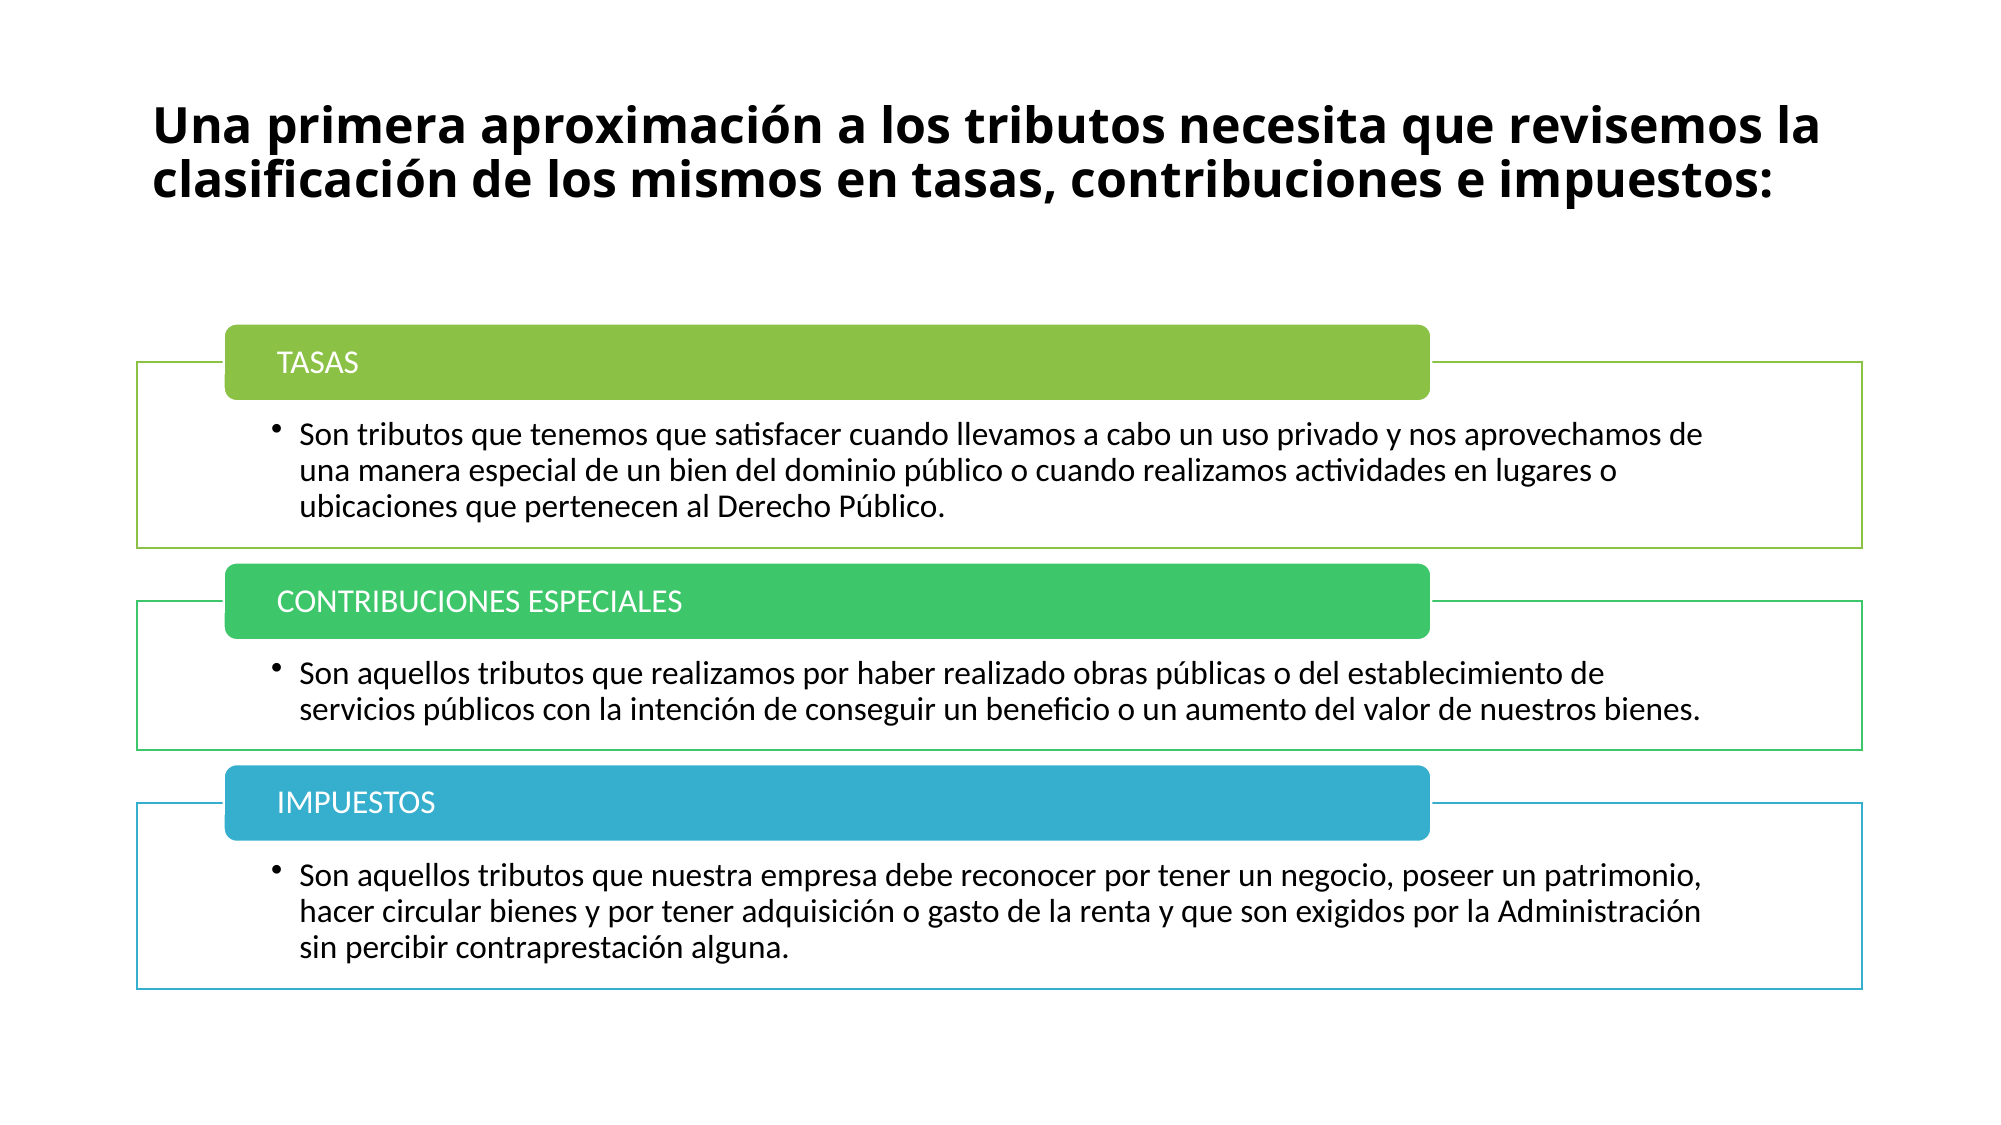

# Una primera aproximación a los tributos necesita que revisemos la clasificación de los mismos en tasas, contribuciones e impuestos:
Son tributos que tenemos que satisfacer cuando llevamos a cabo un uso privado y nos aprovechamos de una manera especial de un bien del dominio público o cuando realizamos actividades en lugares o ubicaciones que pertenecen al Derecho Público.
TASAS
Son aquellos tributos que realizamos por haber realizado obras públicas o del establecimiento de servicios públicos con la intención de conseguir un beneficio o un aumento del valor de nuestros bienes.
CONTRIBUCIONES ESPECIALES
Son aquellos tributos que nuestra empresa debe reconocer por tener un negocio, poseer un patrimonio, hacer circular bienes y por tener adquisición o gasto de la renta y que son exigidos por la Administración sin percibir contraprestación alguna.
IMPUESTOS